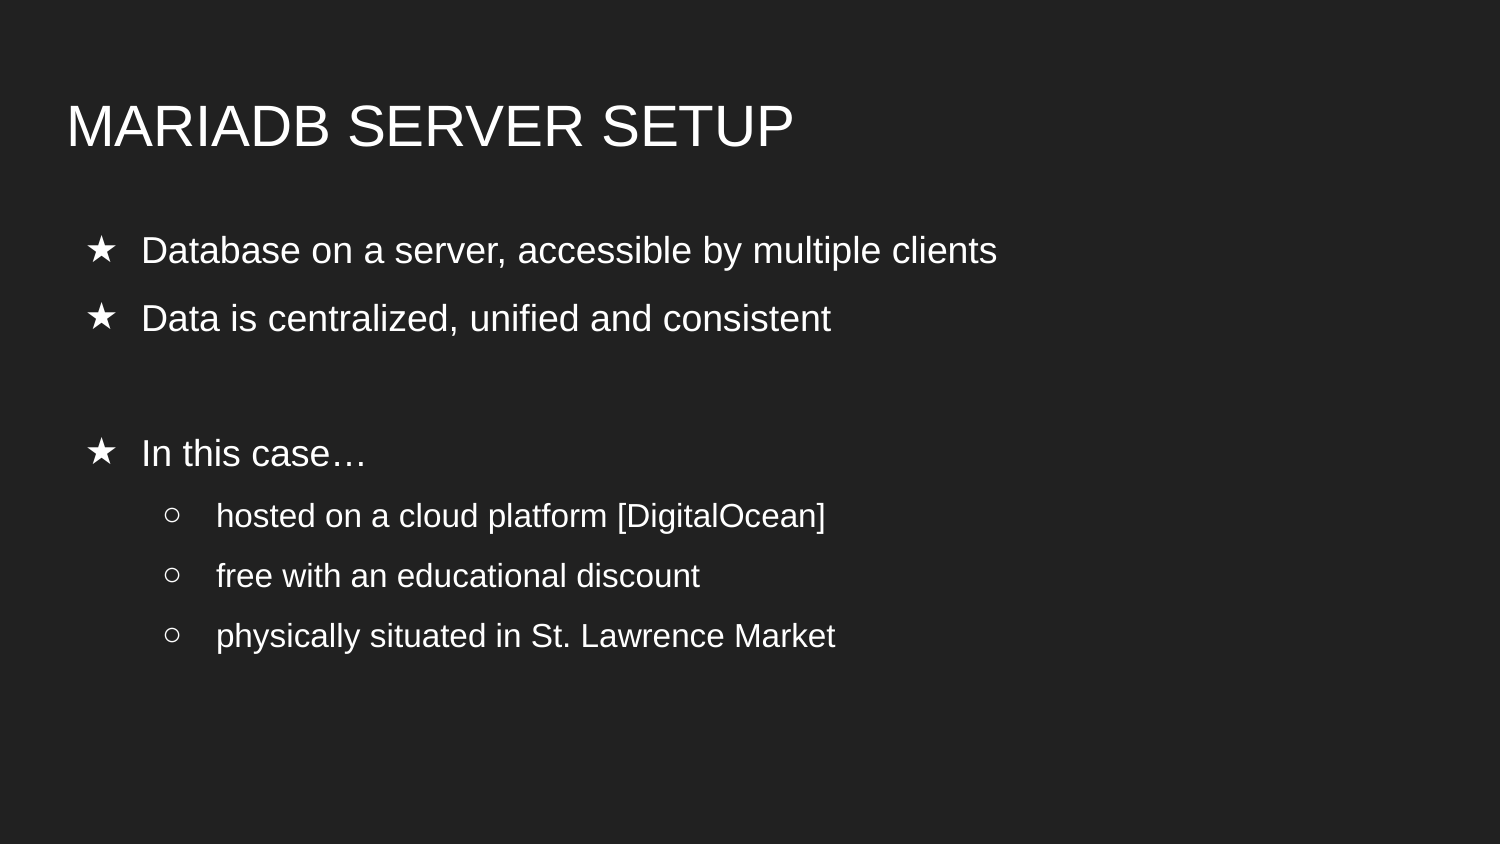

# MARIADB SERVER SETUP
Database on a server, accessible by multiple clients
Data is centralized, unified and consistent
In this case…
hosted on a cloud platform [DigitalOcean]
free with an educational discount
physically situated in St. Lawrence Market